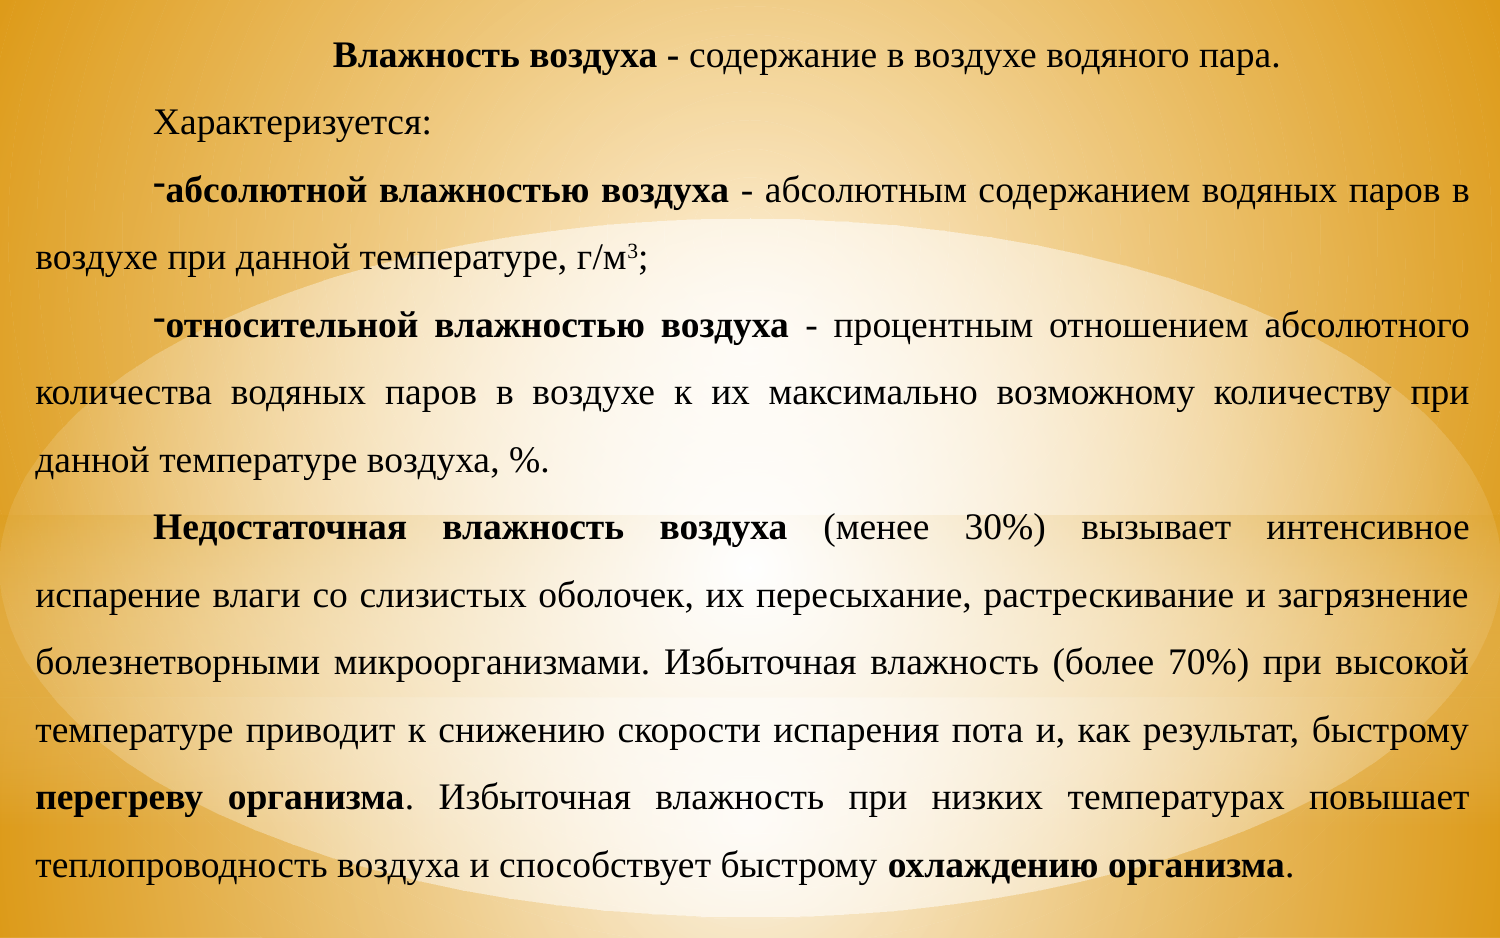

Влажность воздуха - содержание в воздухе водяного пара.
Характеризуется:
абсолютной влажностью воздуха - абсолютным содержанием водяных паров в воздухе при данной температуре, г/м3;
относительной влажностью воздуха - процентным отношением абсолютного количества водяных паров в воздухе к их максимально возможному количеству при данной температуре воздуха, %.
Недостаточная влажность воздуха (менее 30%) вызывает интенсивное испарение влаги со слизистых оболочек, их пересыхание, растрескивание и загрязнение болезнетворными микроорганизмами. Избыточная влажность (более 70%) при высокой температуре приводит к снижению скорости испарения пота и, как результат, быстрому перегреву организма. Избыточная влажность при низких температурах повышает теплопроводность воздуха и способствует быстрому охлаждению организма.